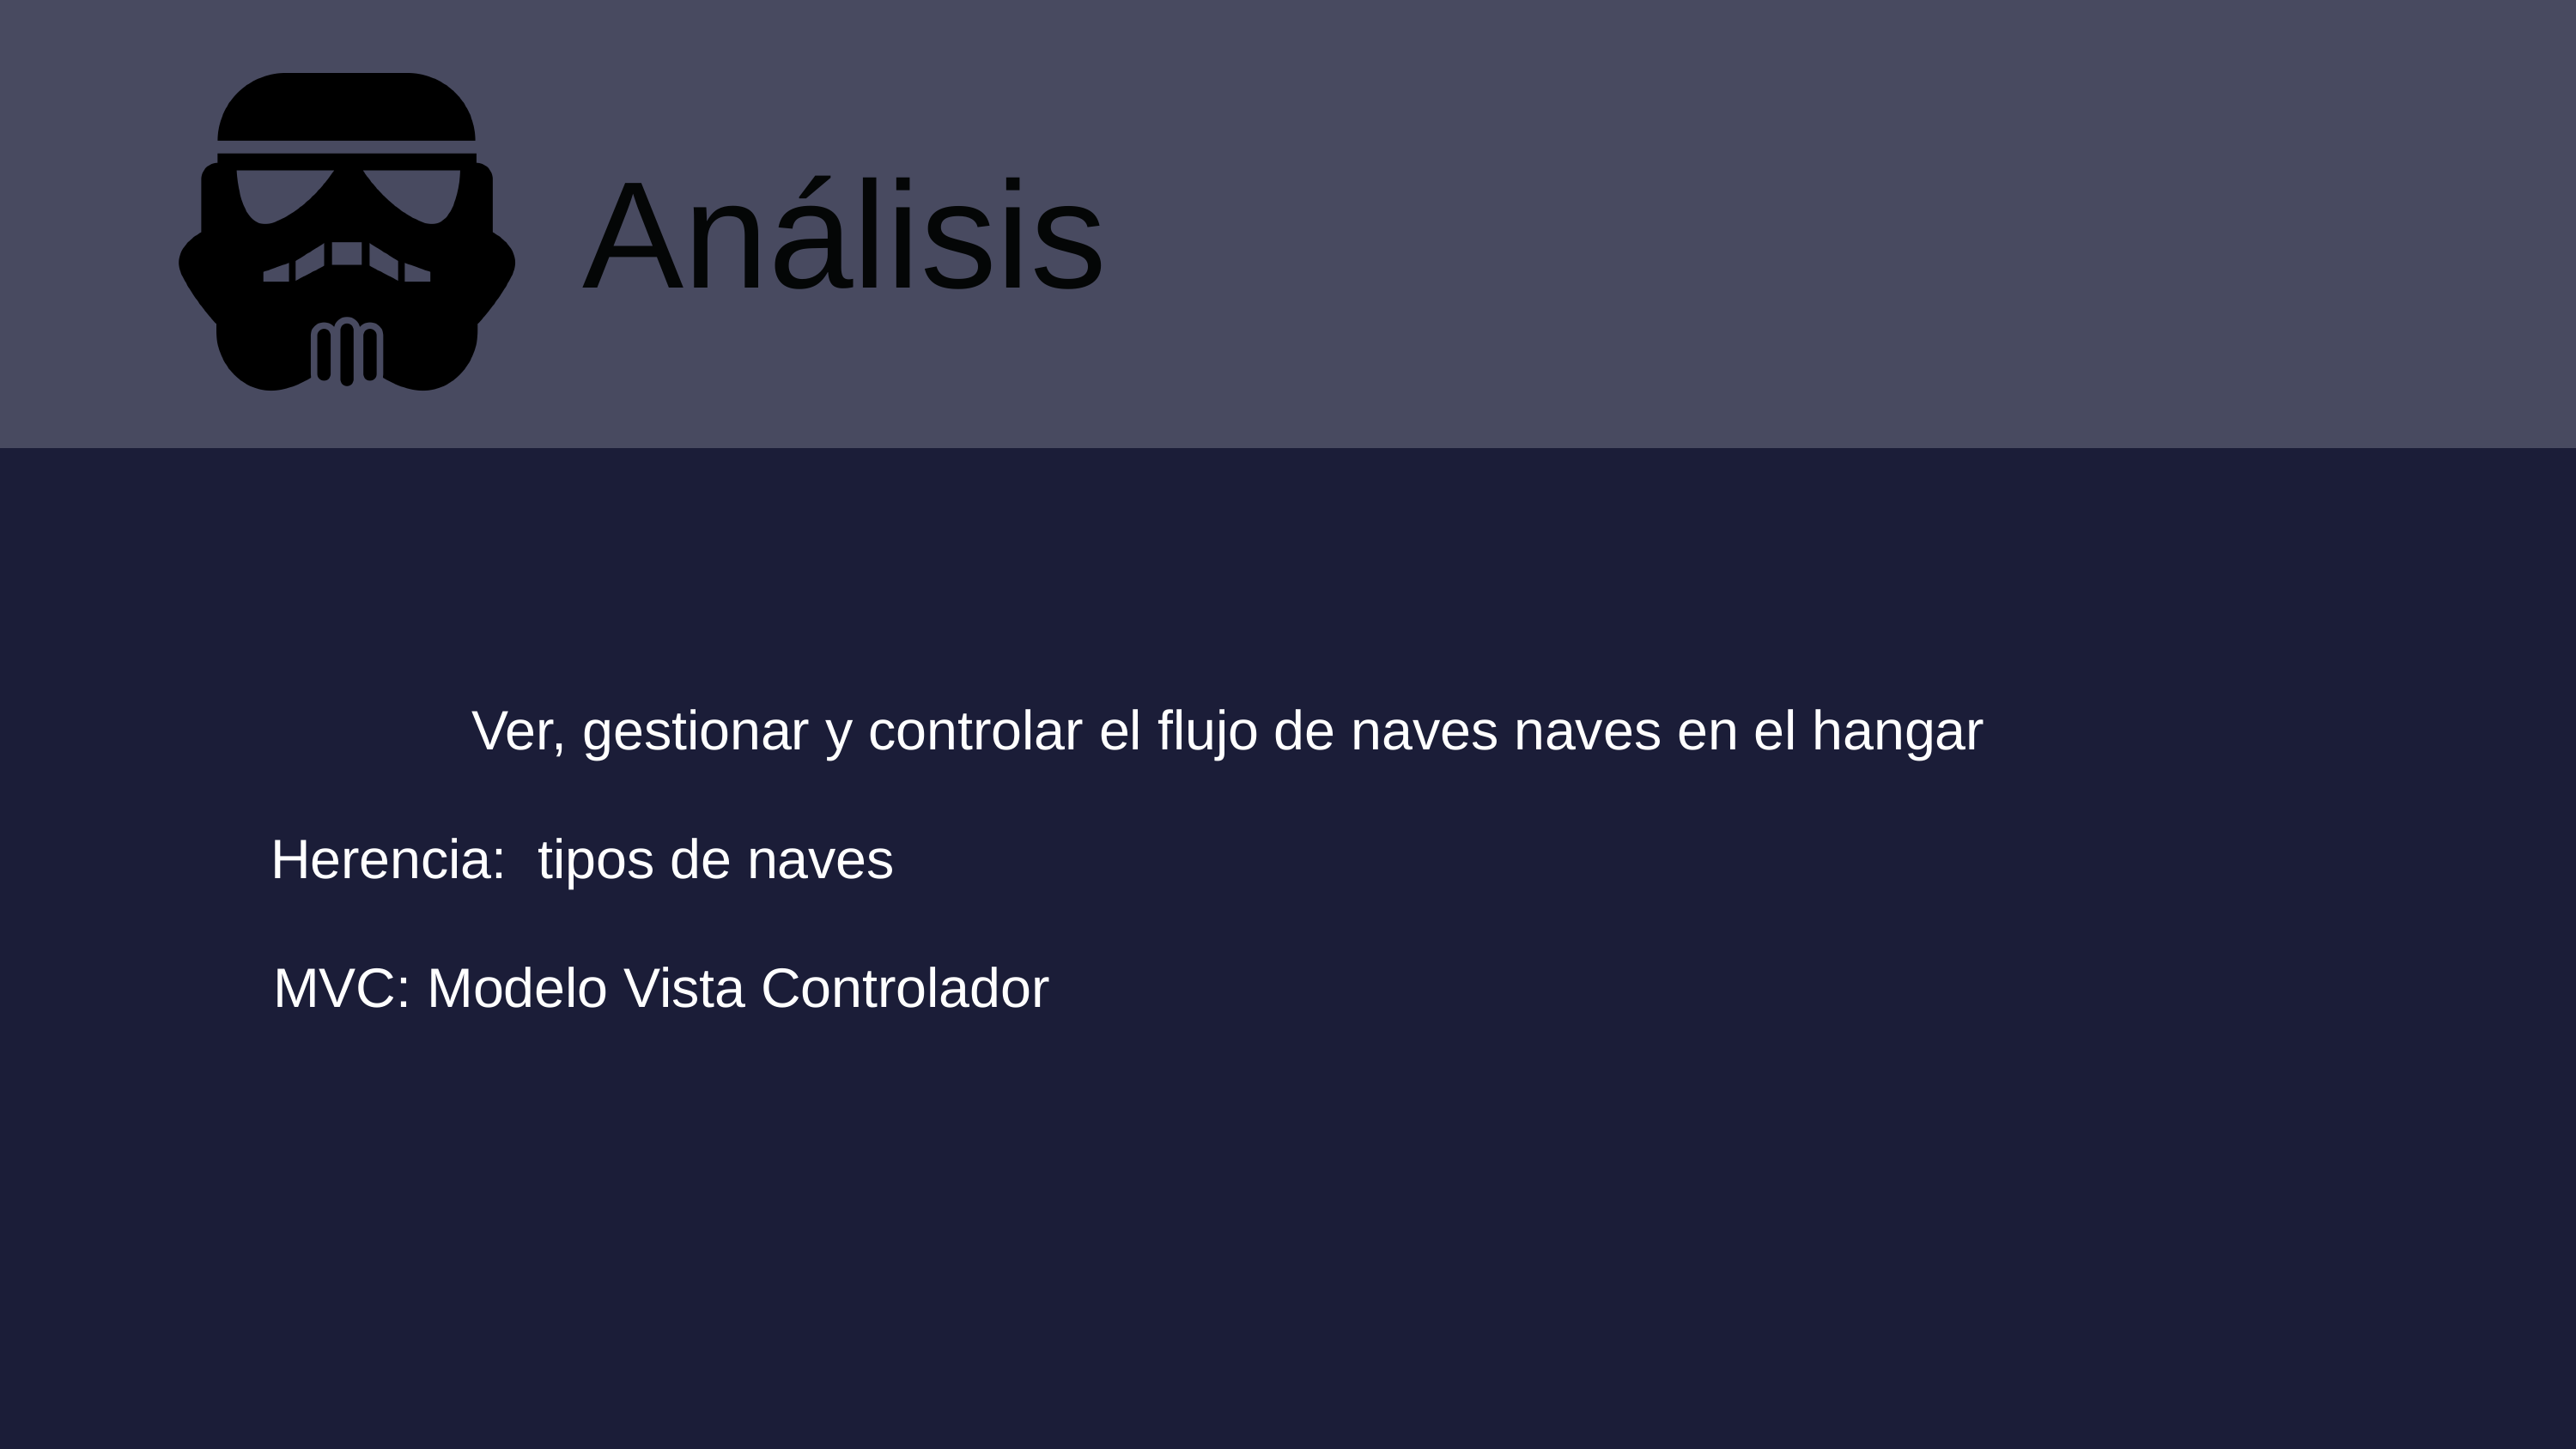

Análisis
Ver, gestionar y controlar el flujo de naves naves en el hangar
Herencia:  tipos de naves
MVC: Modelo Vista Controlador